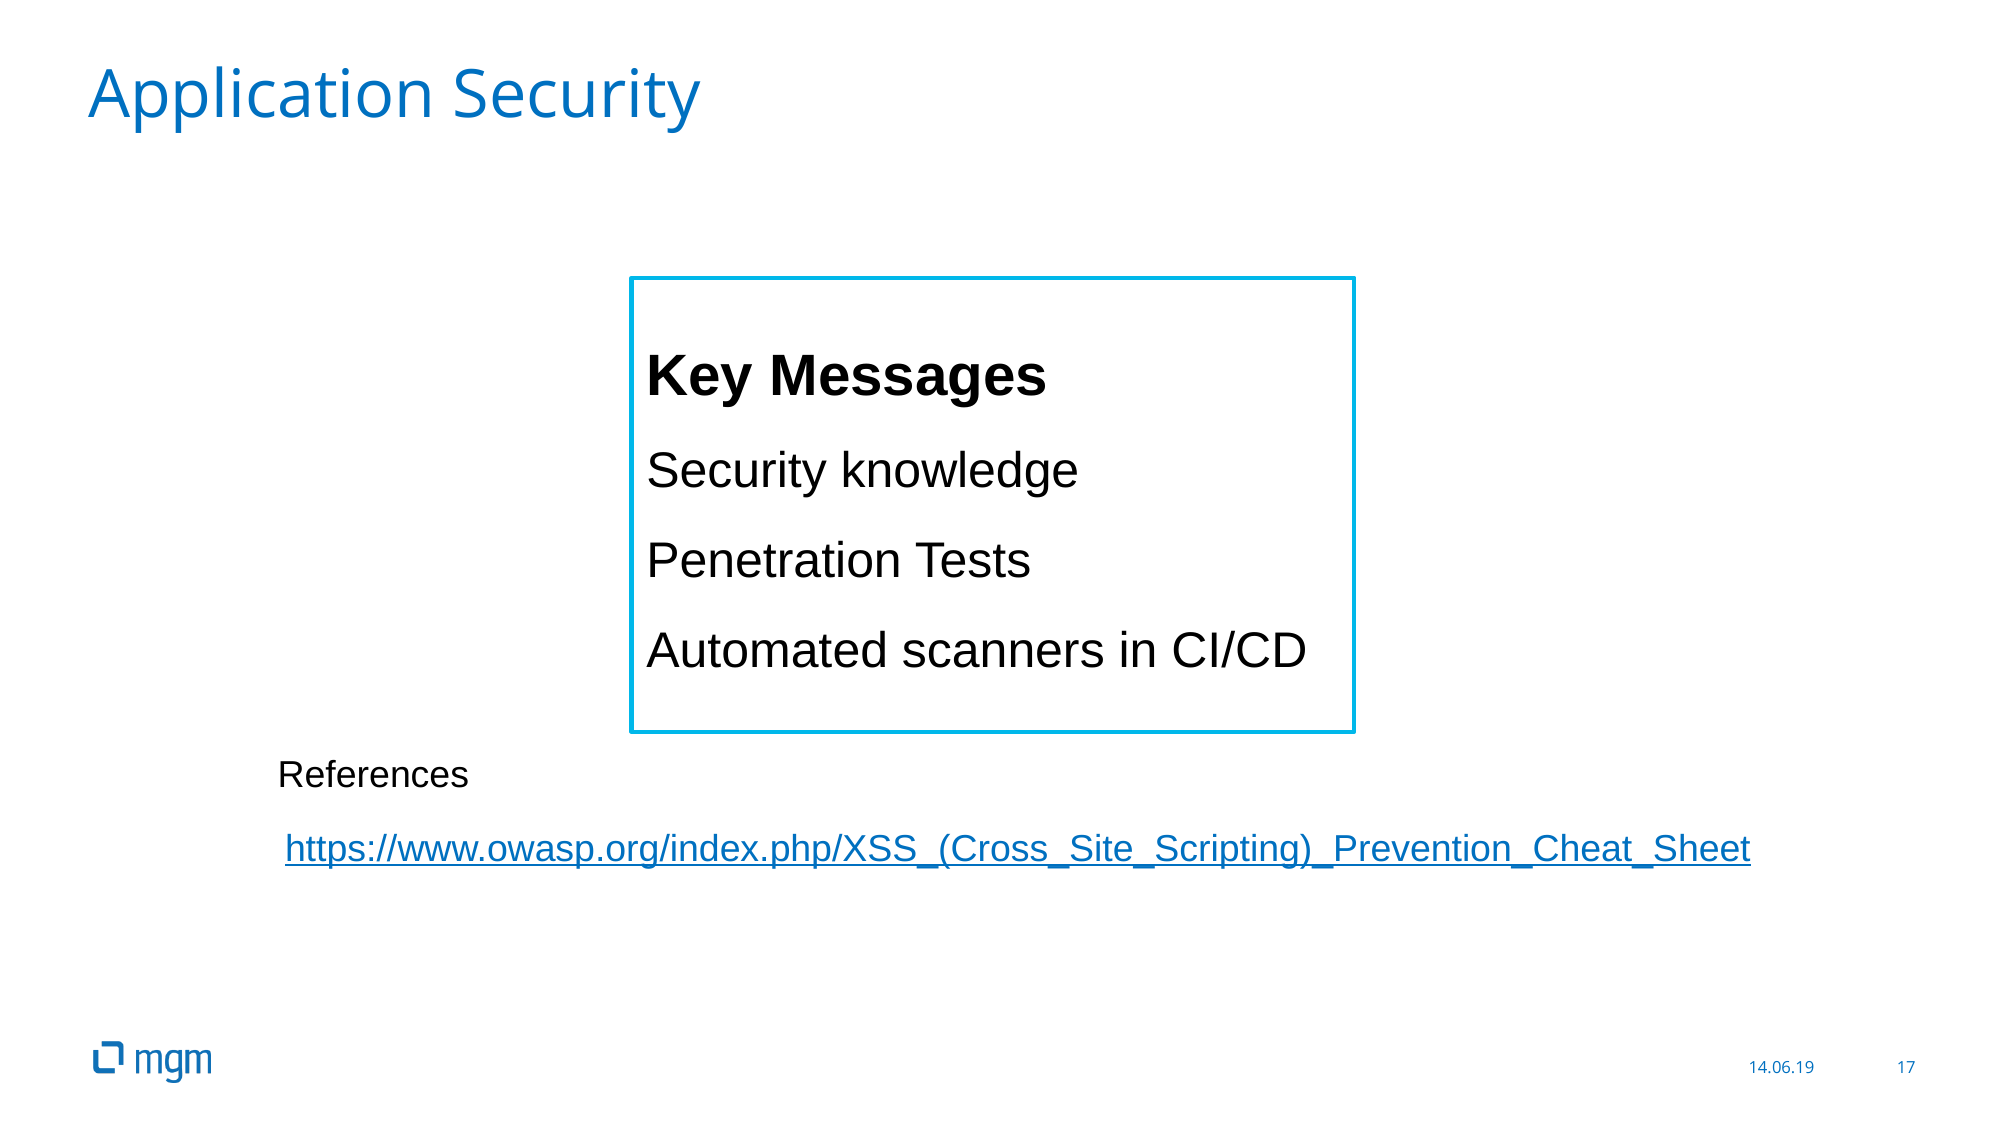

# Application Security

Key Messages
Security knowledge
Penetration Tests
Automated scanners in CI/CD

References
https://www.owasp.org/index.php/XSS_(Cross_Site_Scripting)_Prevention_Cheat_Sheet